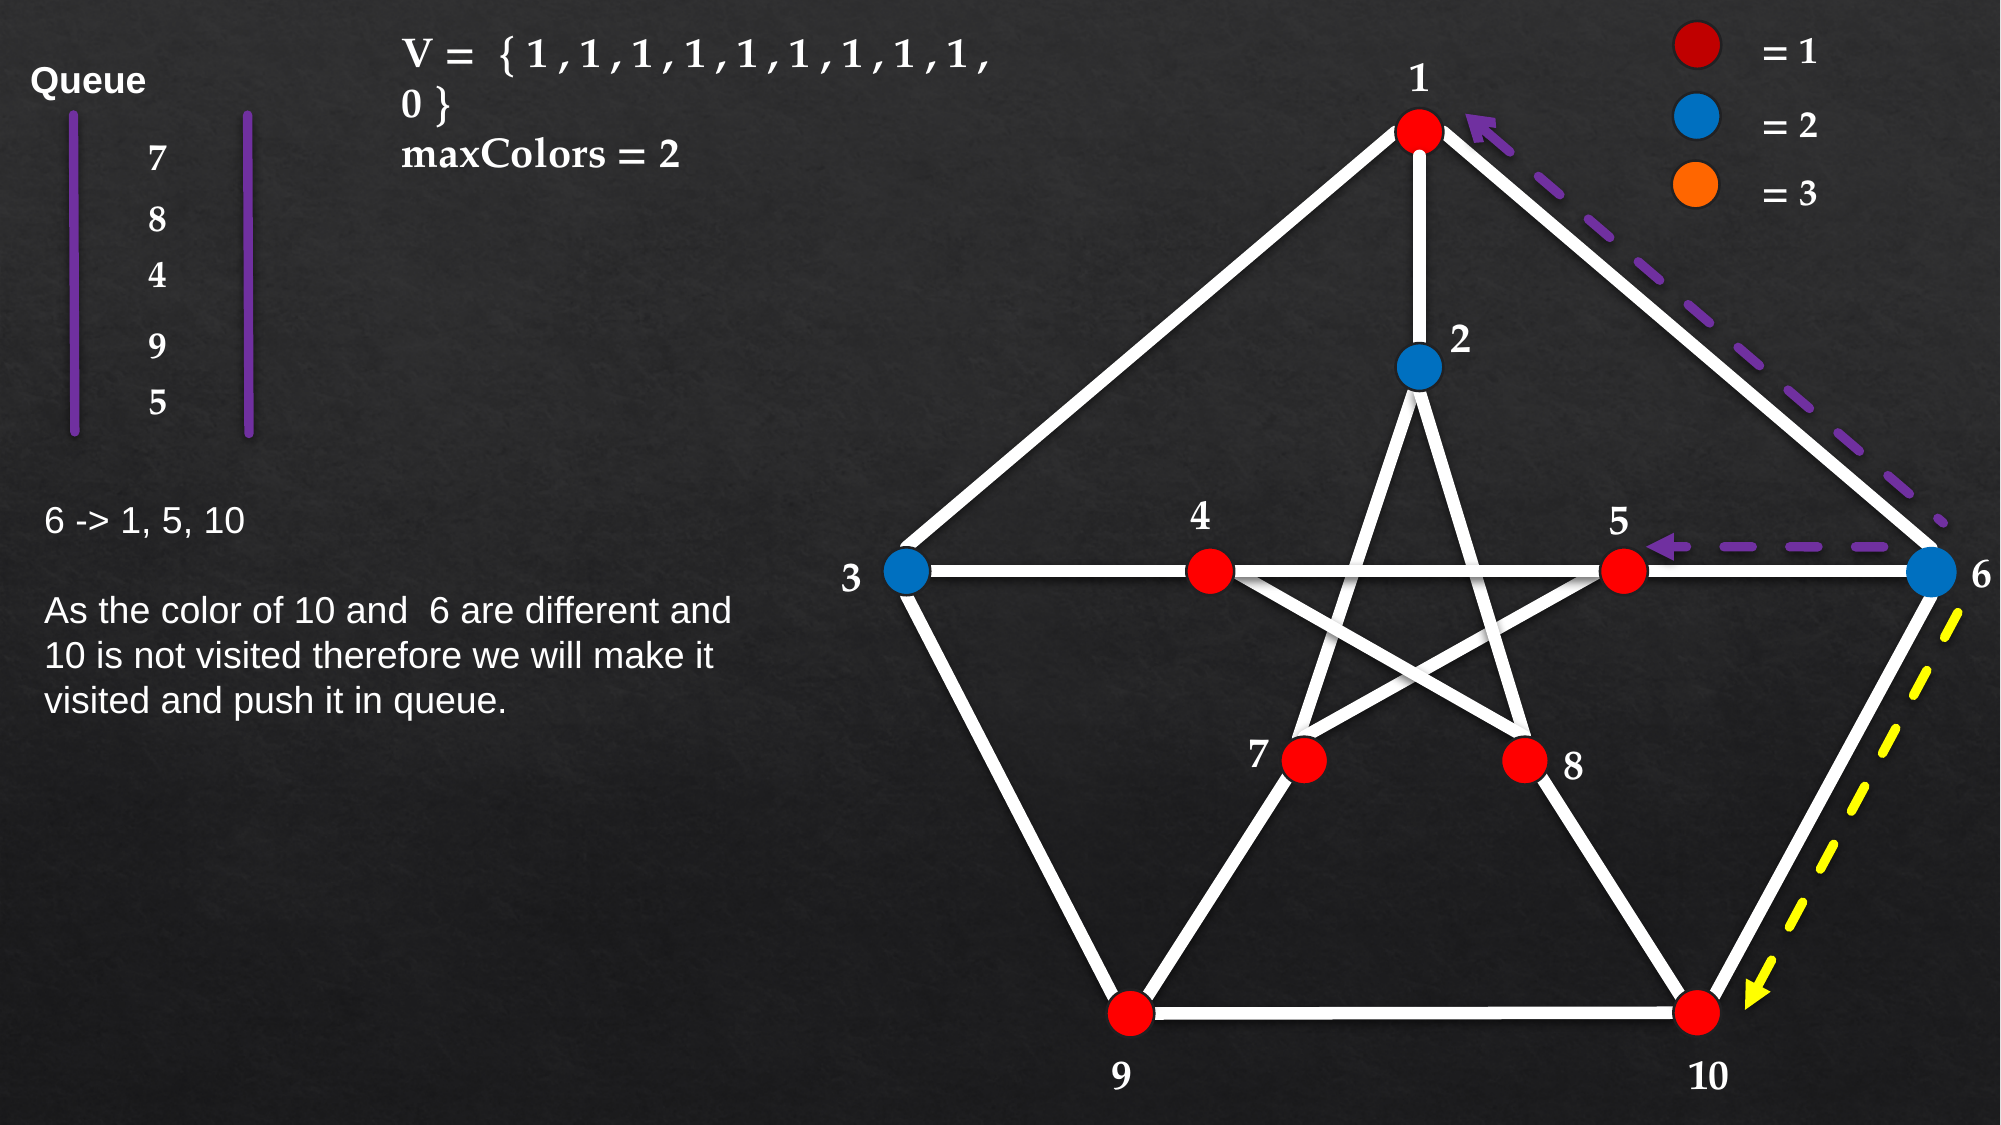

= 1
V =  { 1 , 1 , 1 , 1 , 1 , 1 , 1 , 1 , 1 , 0 }
maxColors = 2

1
Queue

= 2

7

= 3
8
4
2
9

5
4
5
6 -> 1, 5, 10

As the color of 10 and  6 are different and 10 is not visited therefore we will make it visited and push it in queue.
6
3

7
8

9
10